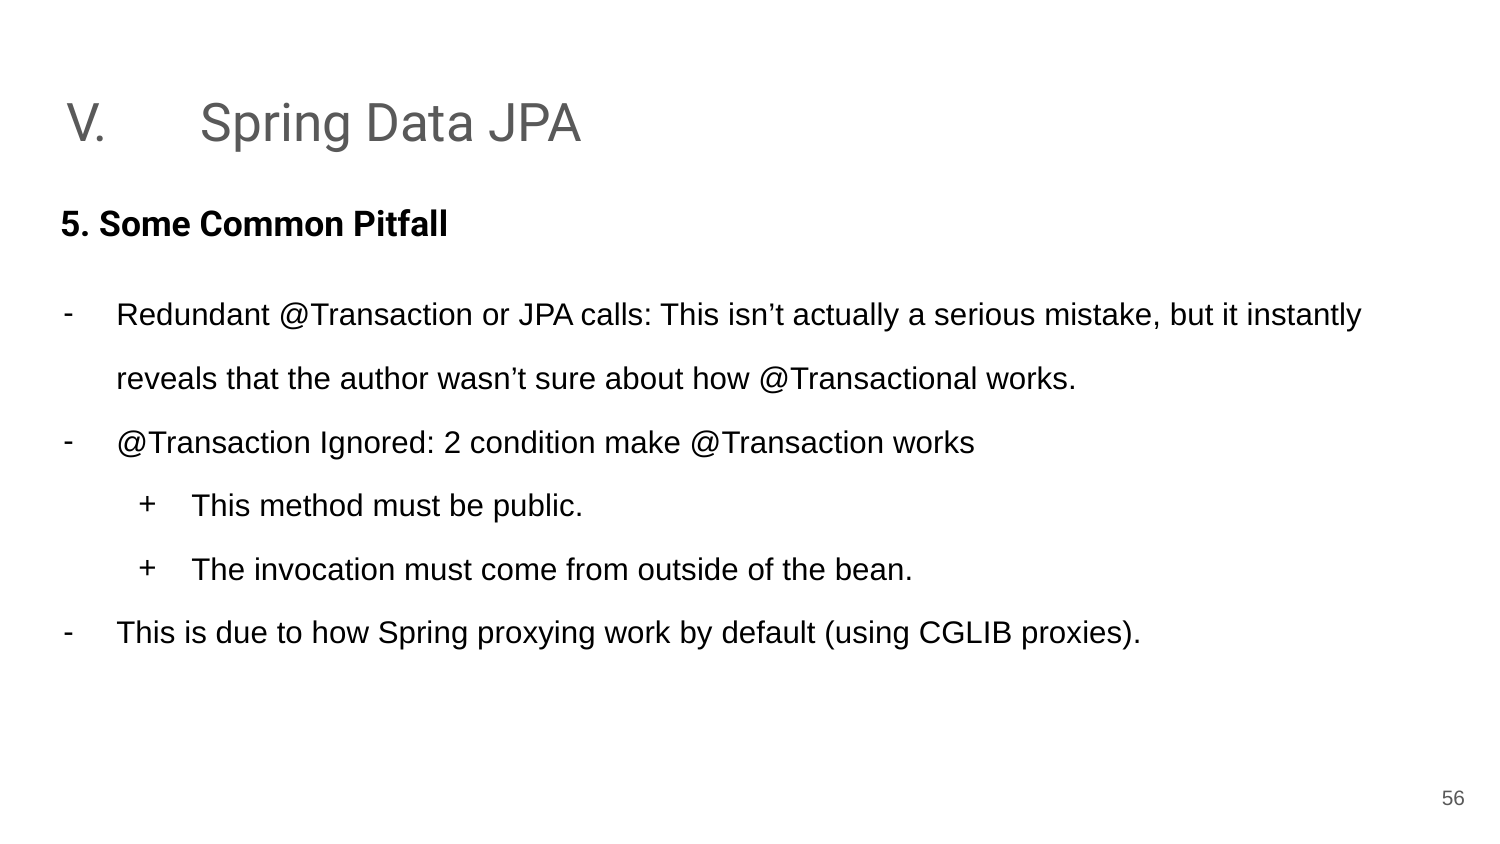

# V.	 Spring Data JPA
  5. Some Common Pitfall
Redundant @Transaction or JPA calls: This isn’t actually a serious mistake, but it instantly reveals that the author wasn’t sure about how @Transactional works.
@Transaction Ignored: 2 condition make @Transaction works
This method must be public.
The invocation must come from outside of the bean.
This is due to how Spring proxying work by default (using CGLIB proxies).
56